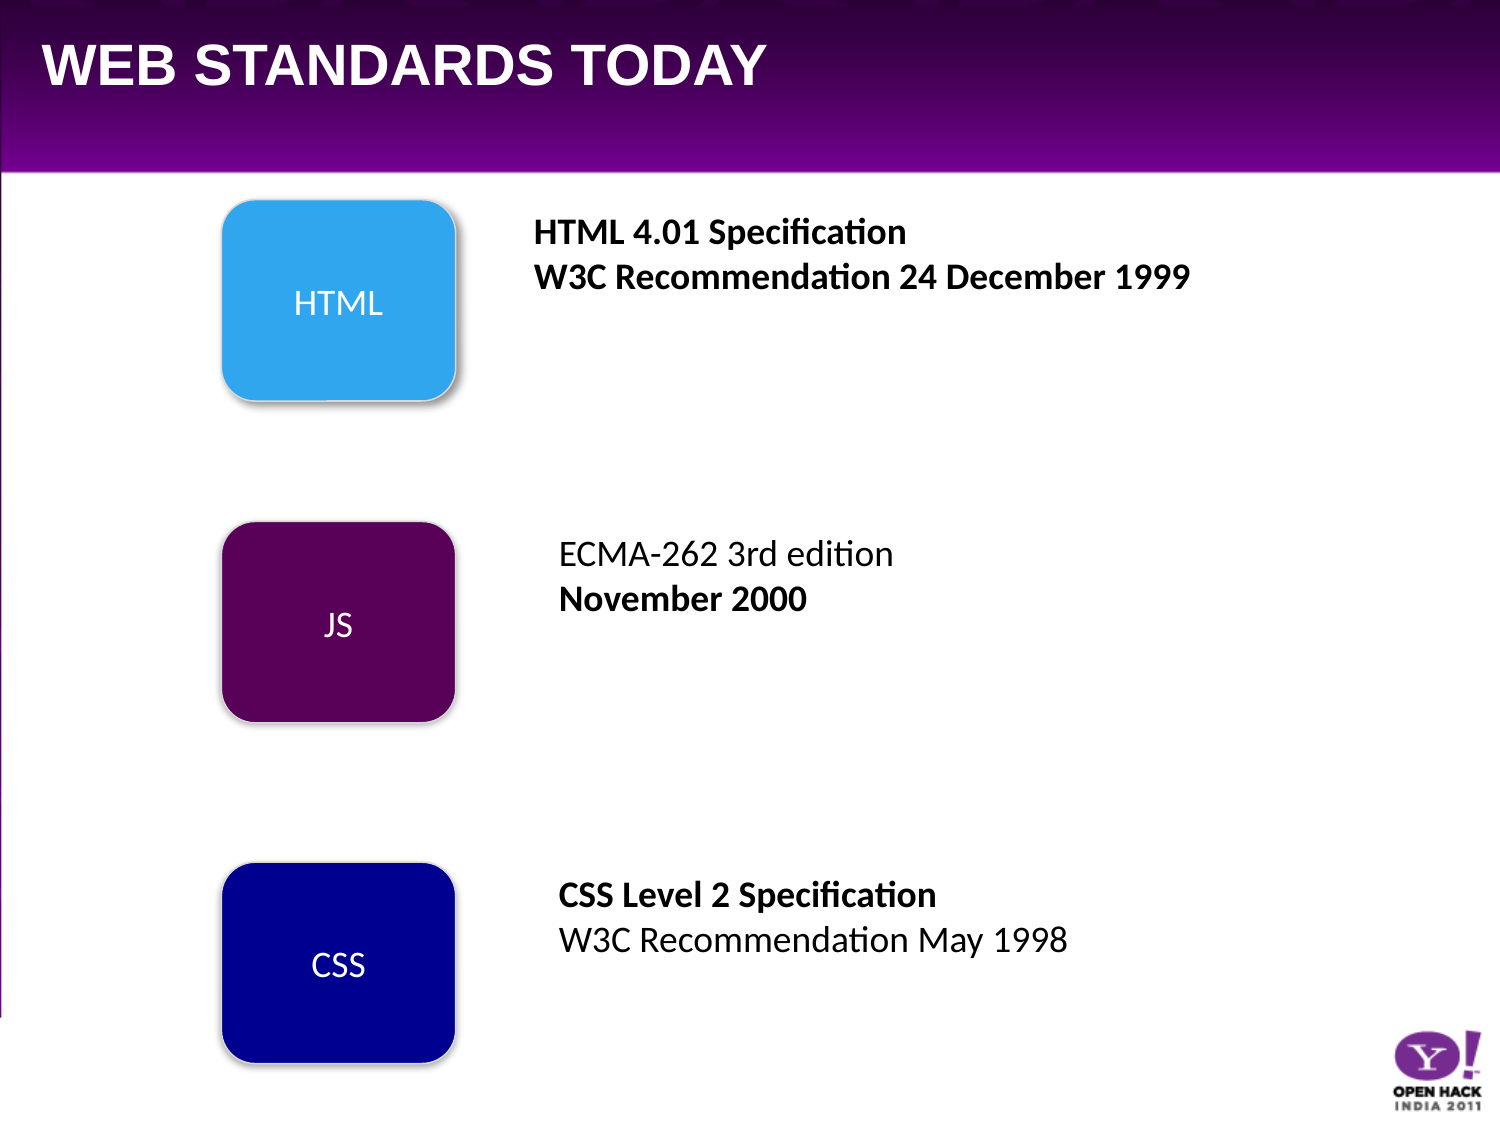

# Web standards today
HTML
HTML 4.01 Specification
W3C Recommendation 24 December 1999

JS
ECMA-262 3rd edition
November 2000

CSS
CSS Level 2 Specification
W3C Recommendation May 1998